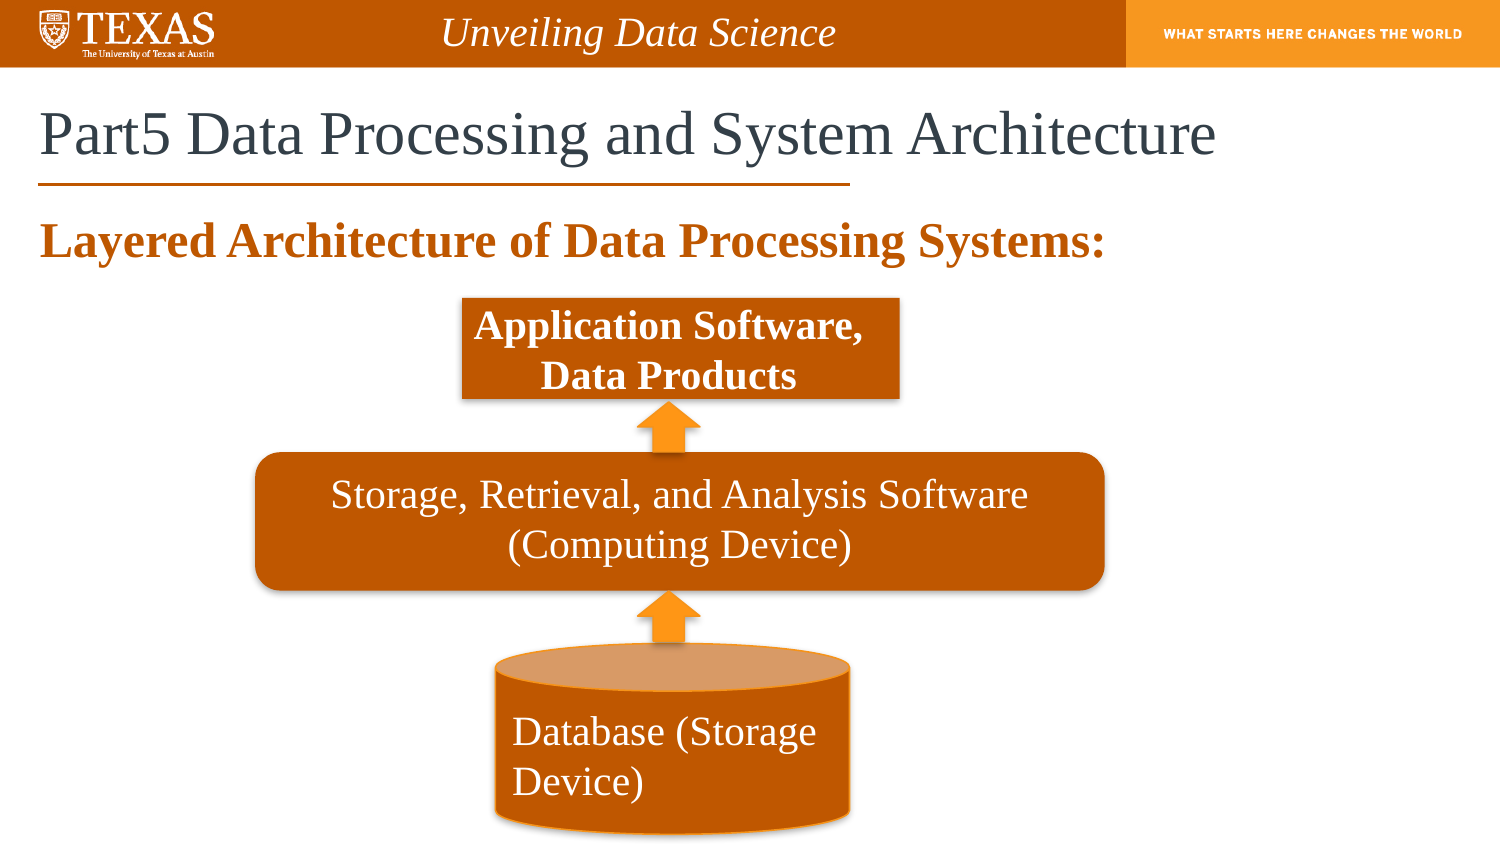

Unveiling Data Science
# Part5 Data Processing and System Architecture
Layered Architecture of Data Processing Systems:
Application Software, Data Products

Storage, Retrieval, and Analysis Software (Computing Device)

Database (Storage Device)